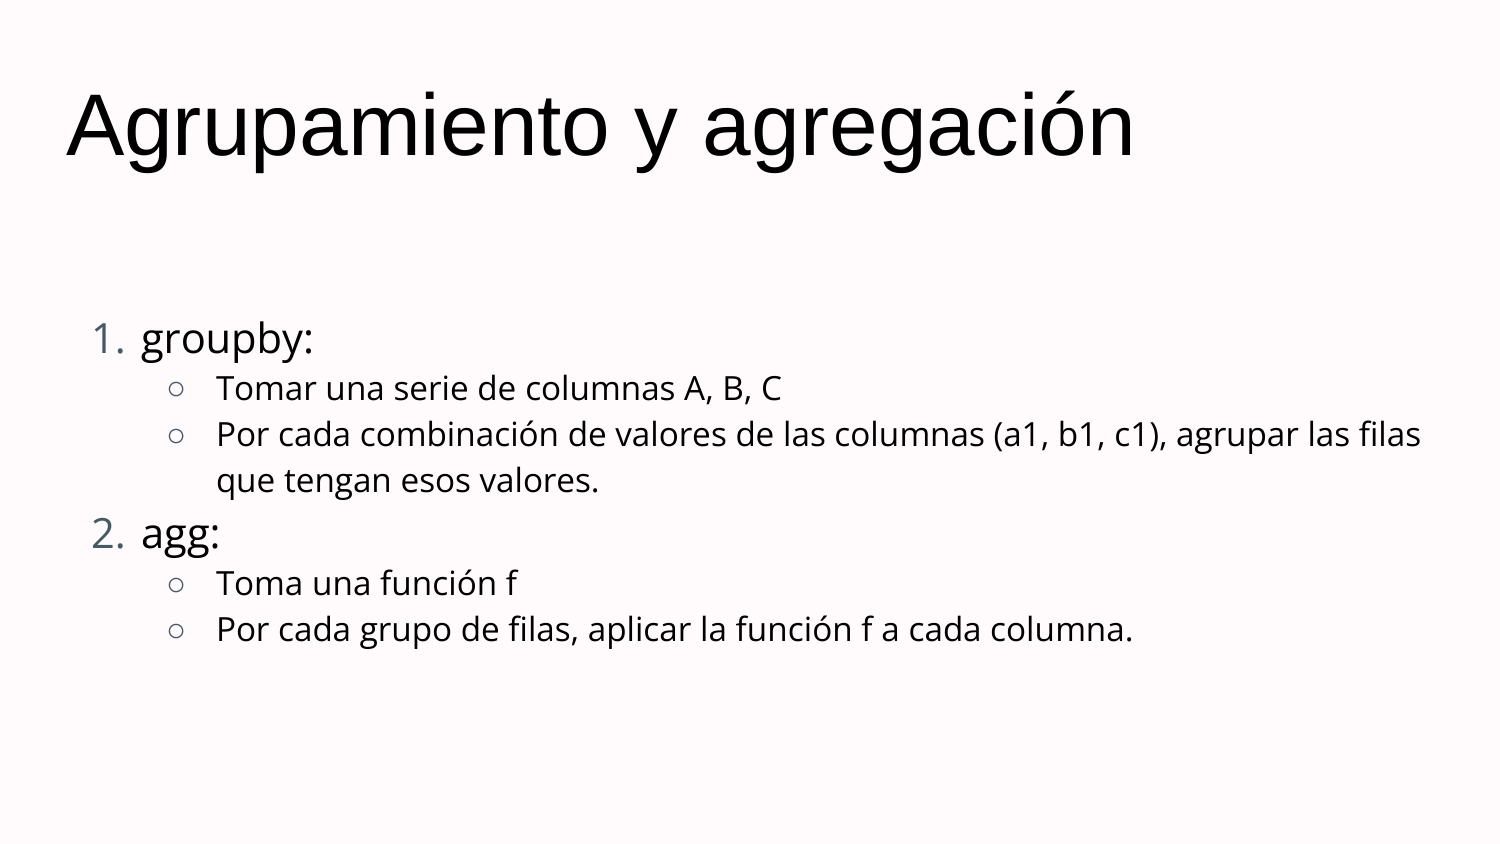

# Agrupamiento y agregación
groupby:
Tomar una serie de columnas A, B, C
Por cada combinación de valores de las columnas (a1, b1, c1), agrupar las filas que tengan esos valores.
agg:
Toma una función f
Por cada grupo de filas, aplicar la función f a cada columna.